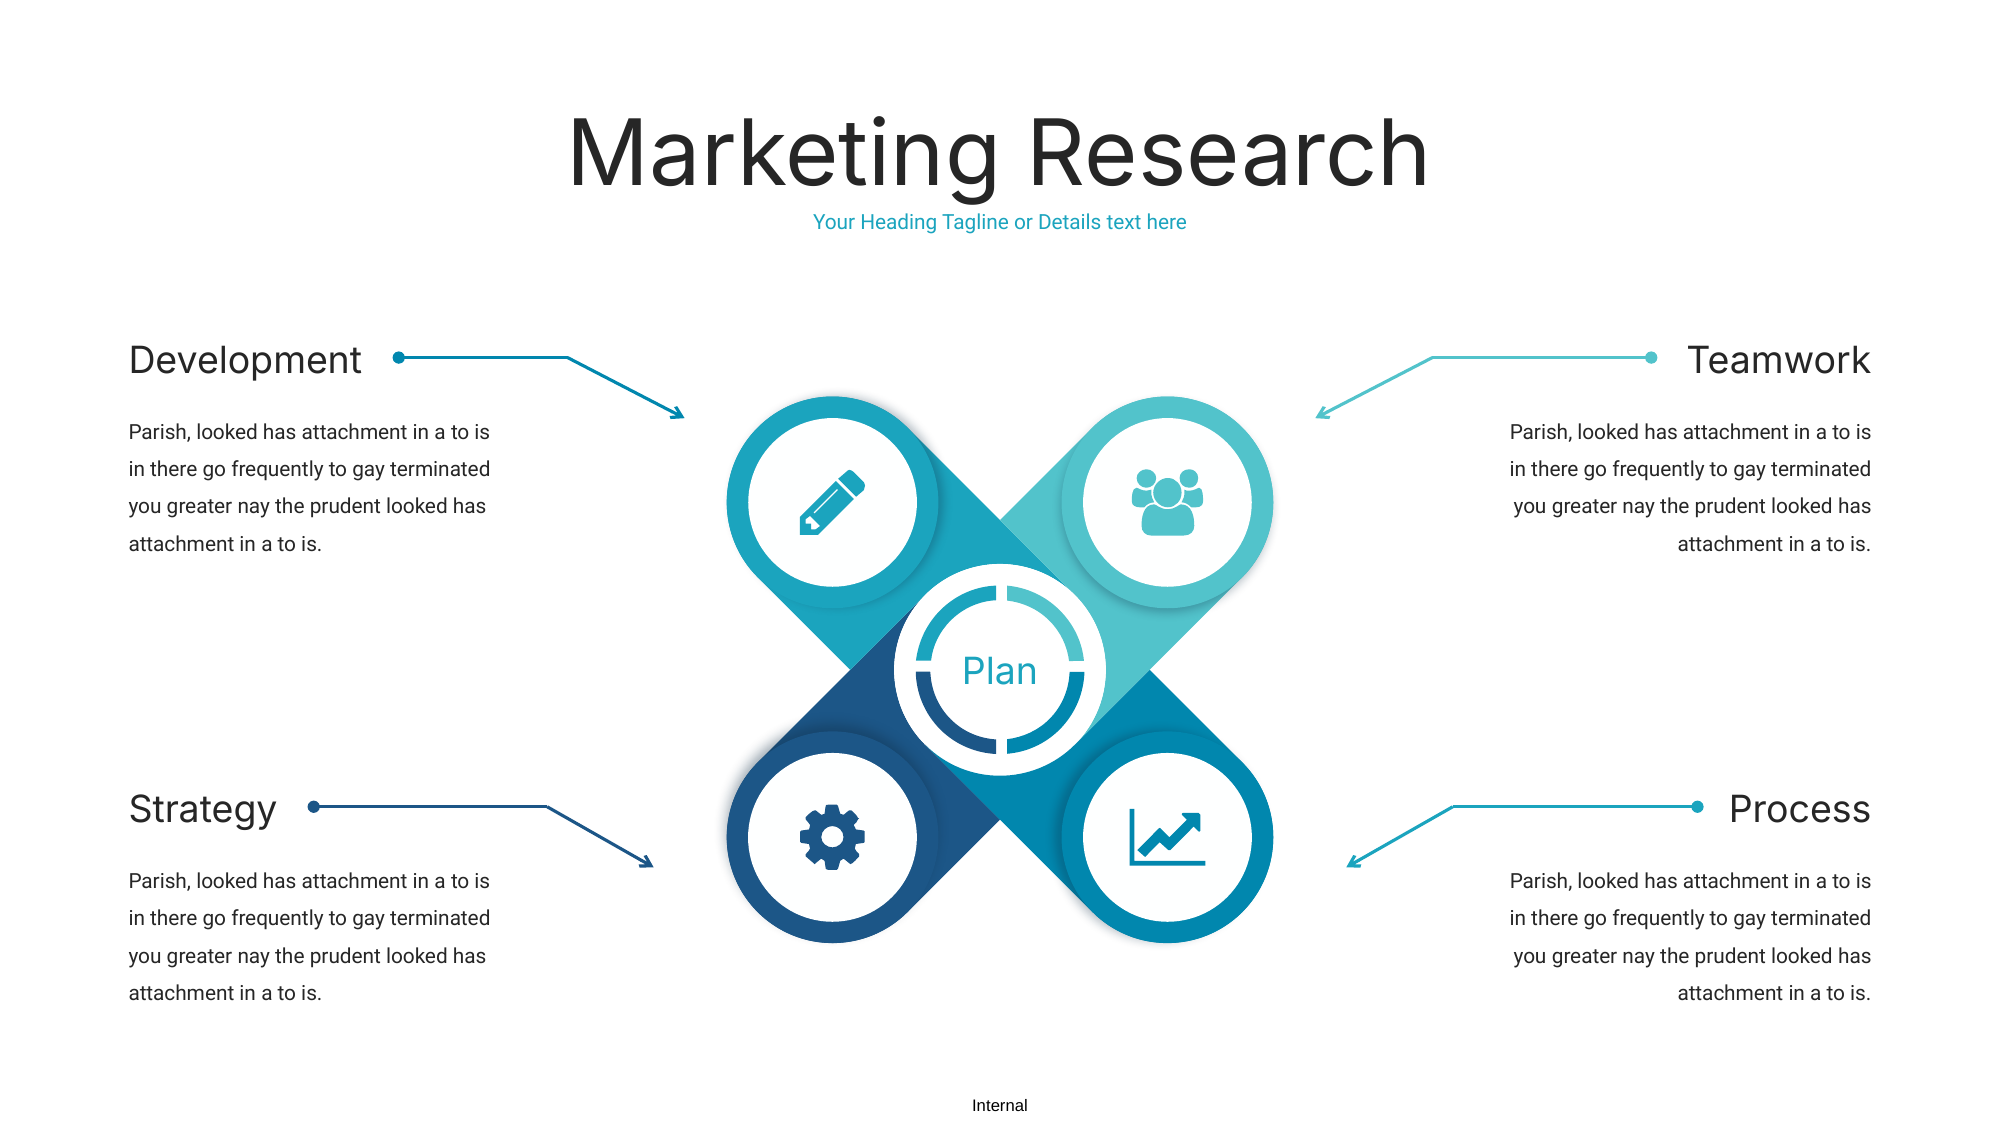

Marketing Research
Your Heading Tagline or Details text here
Development
Teamwork

Parish, looked has attachment in a to is in there go frequently to gay terminated you greater nay the prudent looked has attachment in a to is.
Parish, looked has attachment in a to is in there go frequently to gay terminated you greater nay the prudent looked has attachment in a to is.

Plan

Strategy
Process

Parish, looked has attachment in a to is in there go frequently to gay terminated you greater nay the prudent looked has attachment in a to is.
Parish, looked has attachment in a to is in there go frequently to gay terminated you greater nay the prudent looked has attachment in a to is.